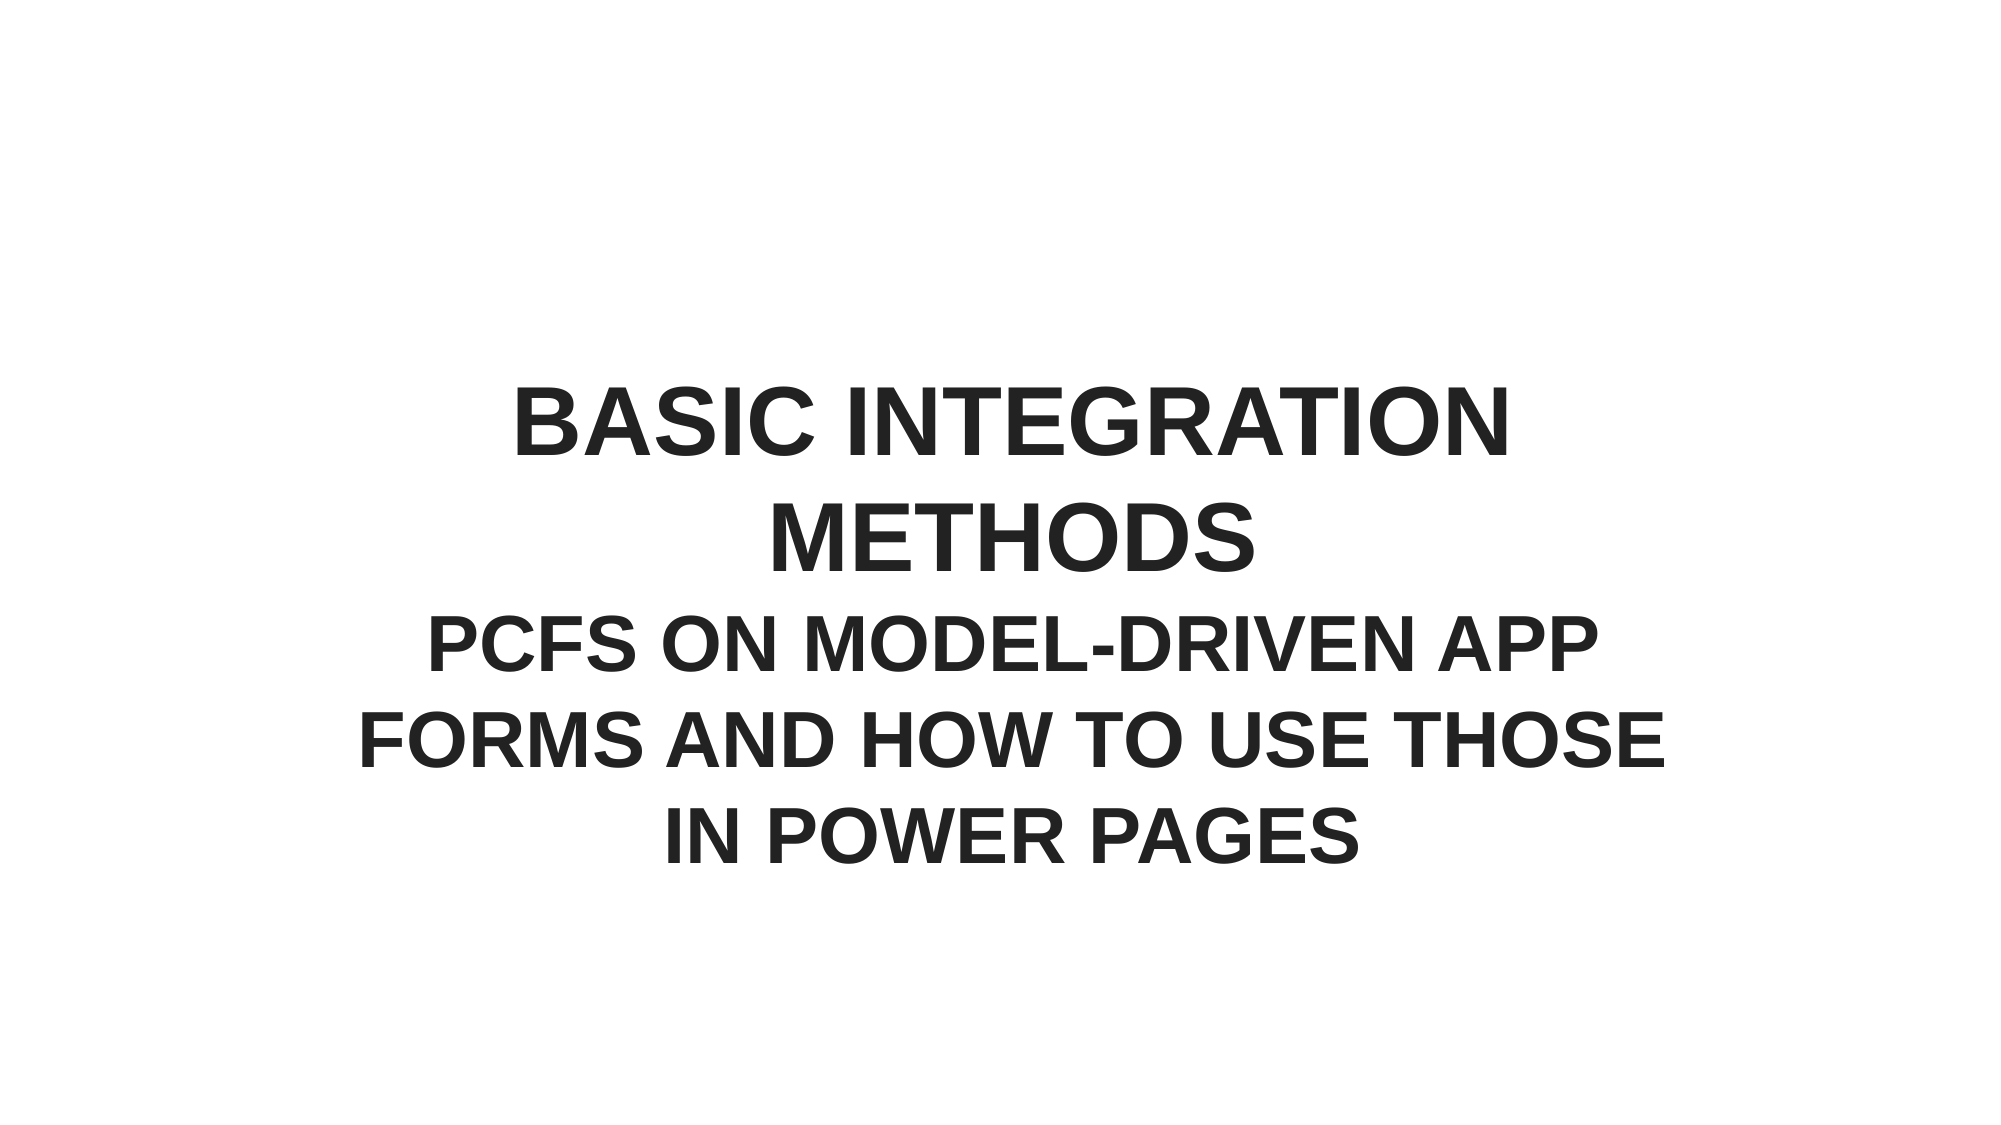

BASIC INTEGRATION METHODS
PCFS ON MODEL-DRIVEN APP FORMS AND HOW TO USE THOSE IN POWER PAGES